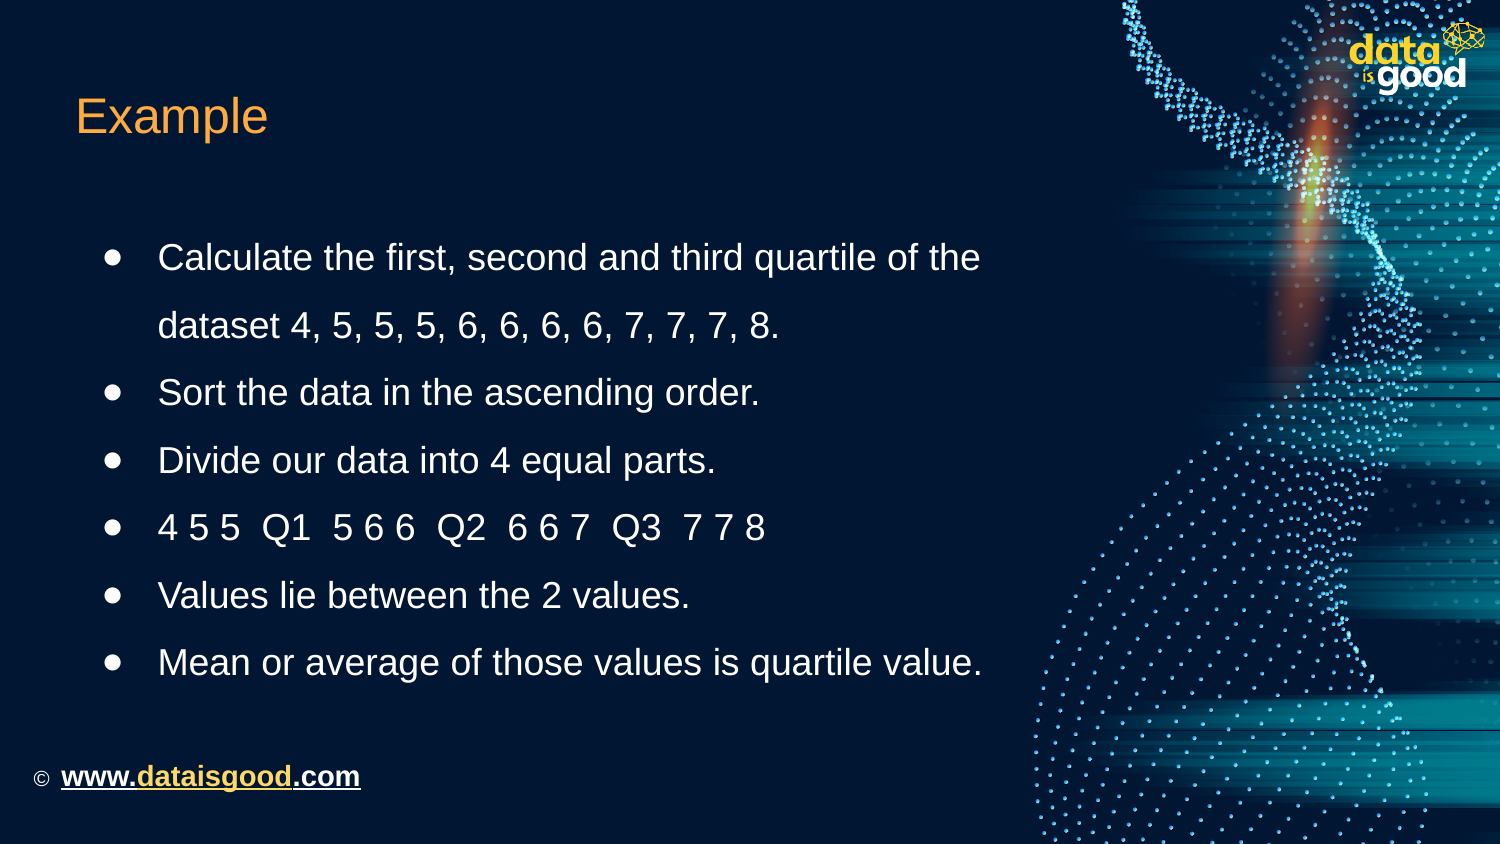

# Example
Calculate the first, second and third quartile of the dataset 4, 5, 5, 5, 6, 6, 6, 6, 7, 7, 7, 8.
Sort the data in the ascending order.
Divide our data into 4 equal parts.
4 5 5  Q1  5 6 6  Q2  6 6 7  Q3  7 7 8
Values lie between the 2 values.
Mean or average of those values is quartile value.